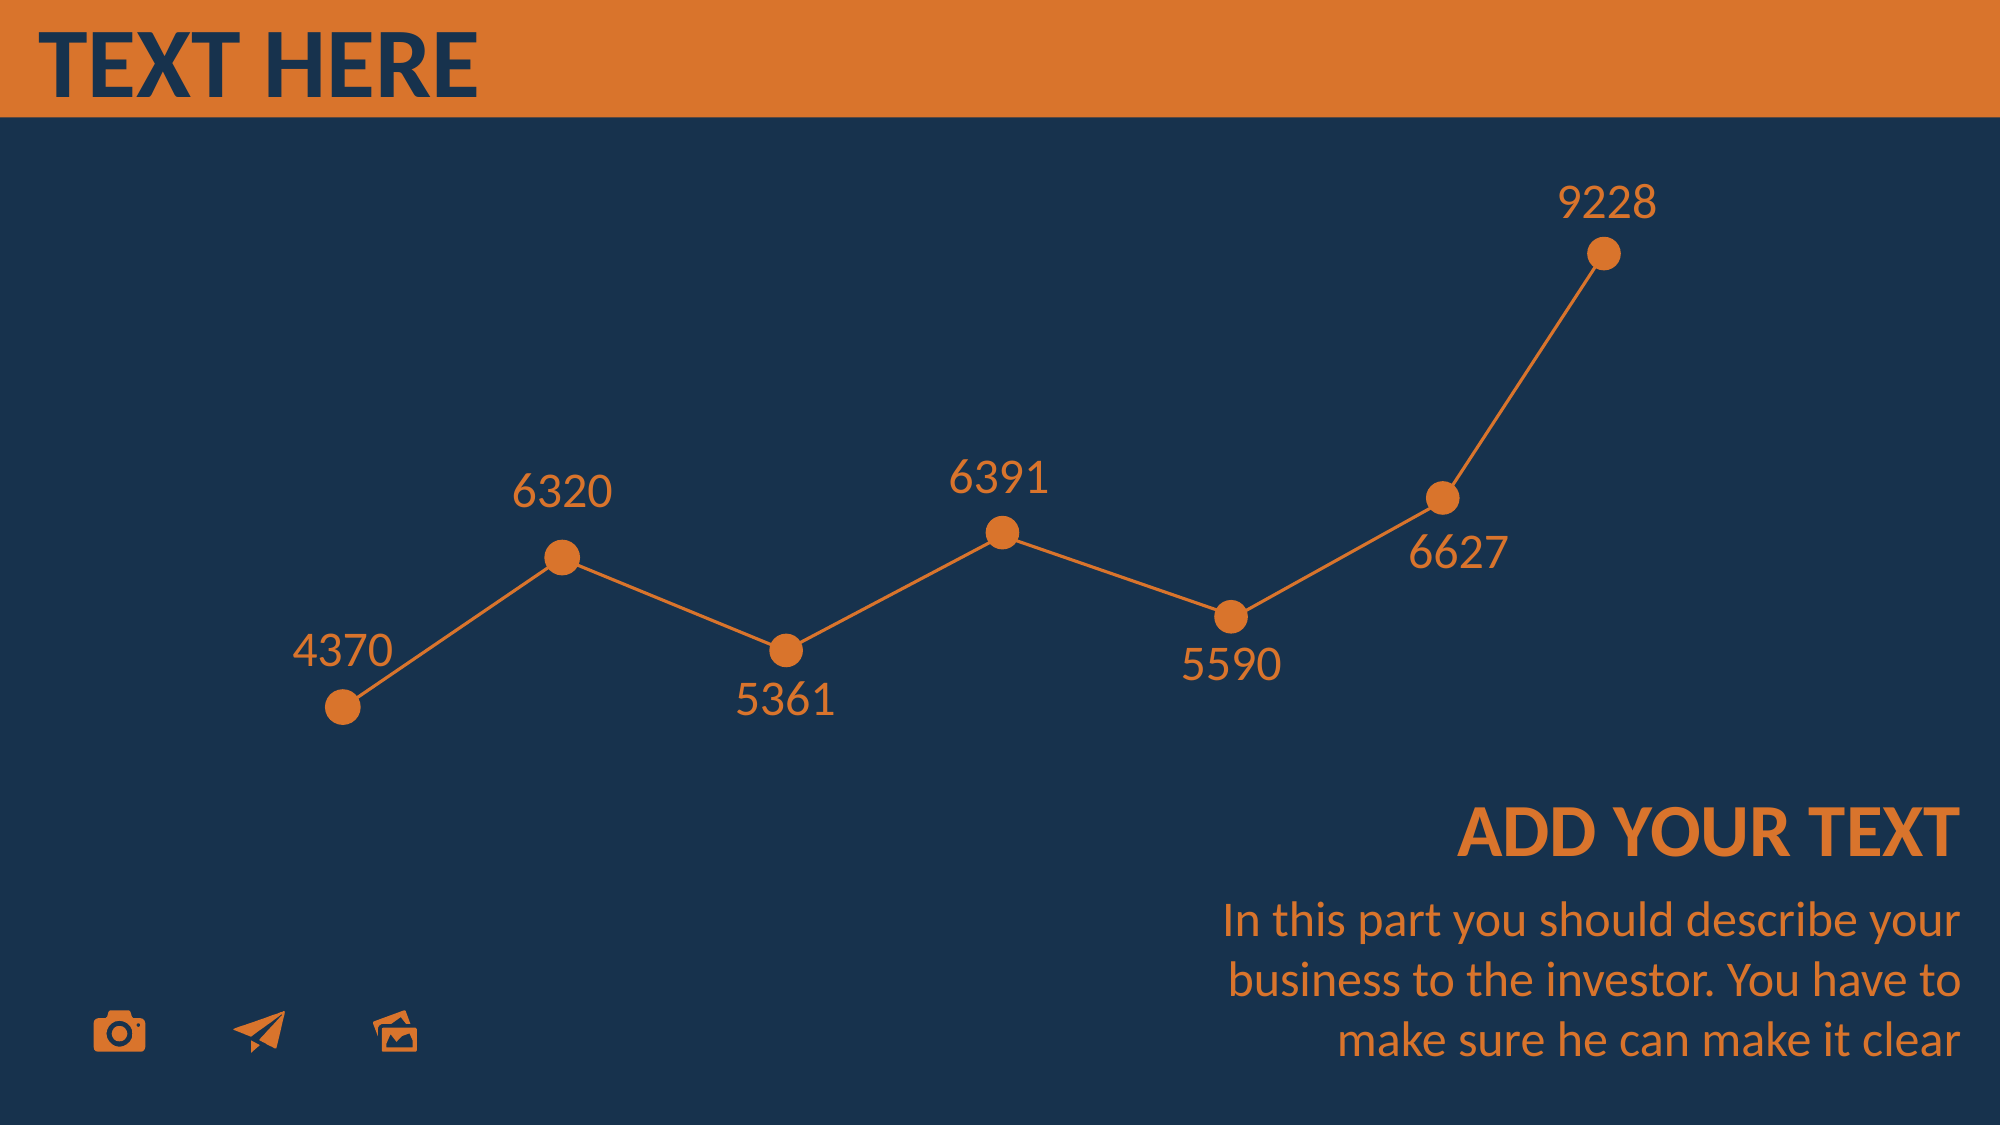

TEXT HERE

9228

6391
6320

6627

4370
5590

5361

ADD YOUR TEXT
In this part you should describe your business to the investor. You have to make sure he can make it clear